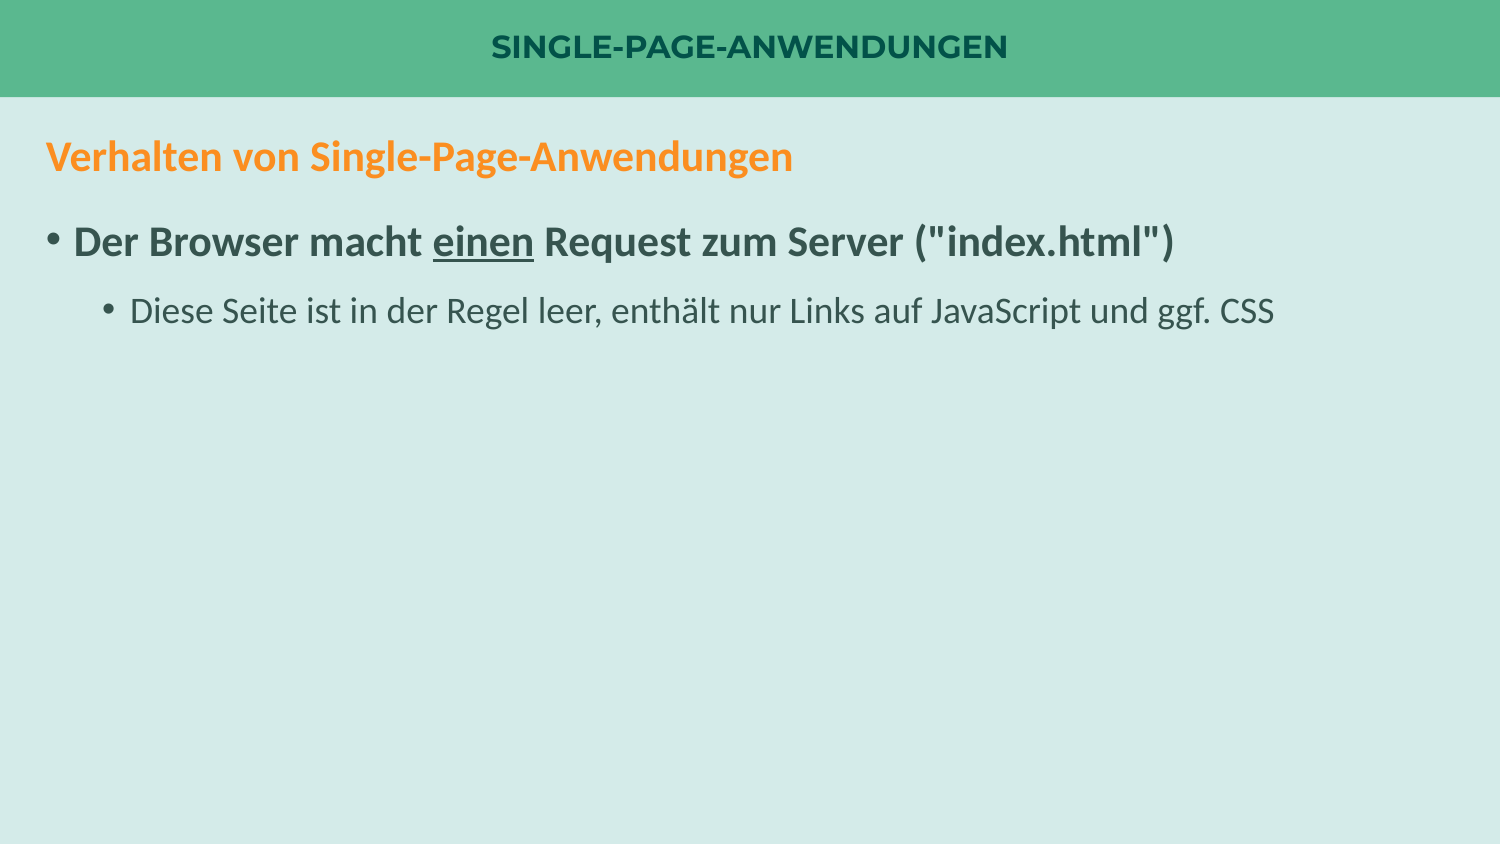

# Single-Page-Anwendungen
Verhalten von Single-Page-Anwendungen
Der Browser macht einen Request zum Server ("index.html")
Diese Seite ist in der Regel leer, enthält nur Links auf JavaScript und ggf. CSS